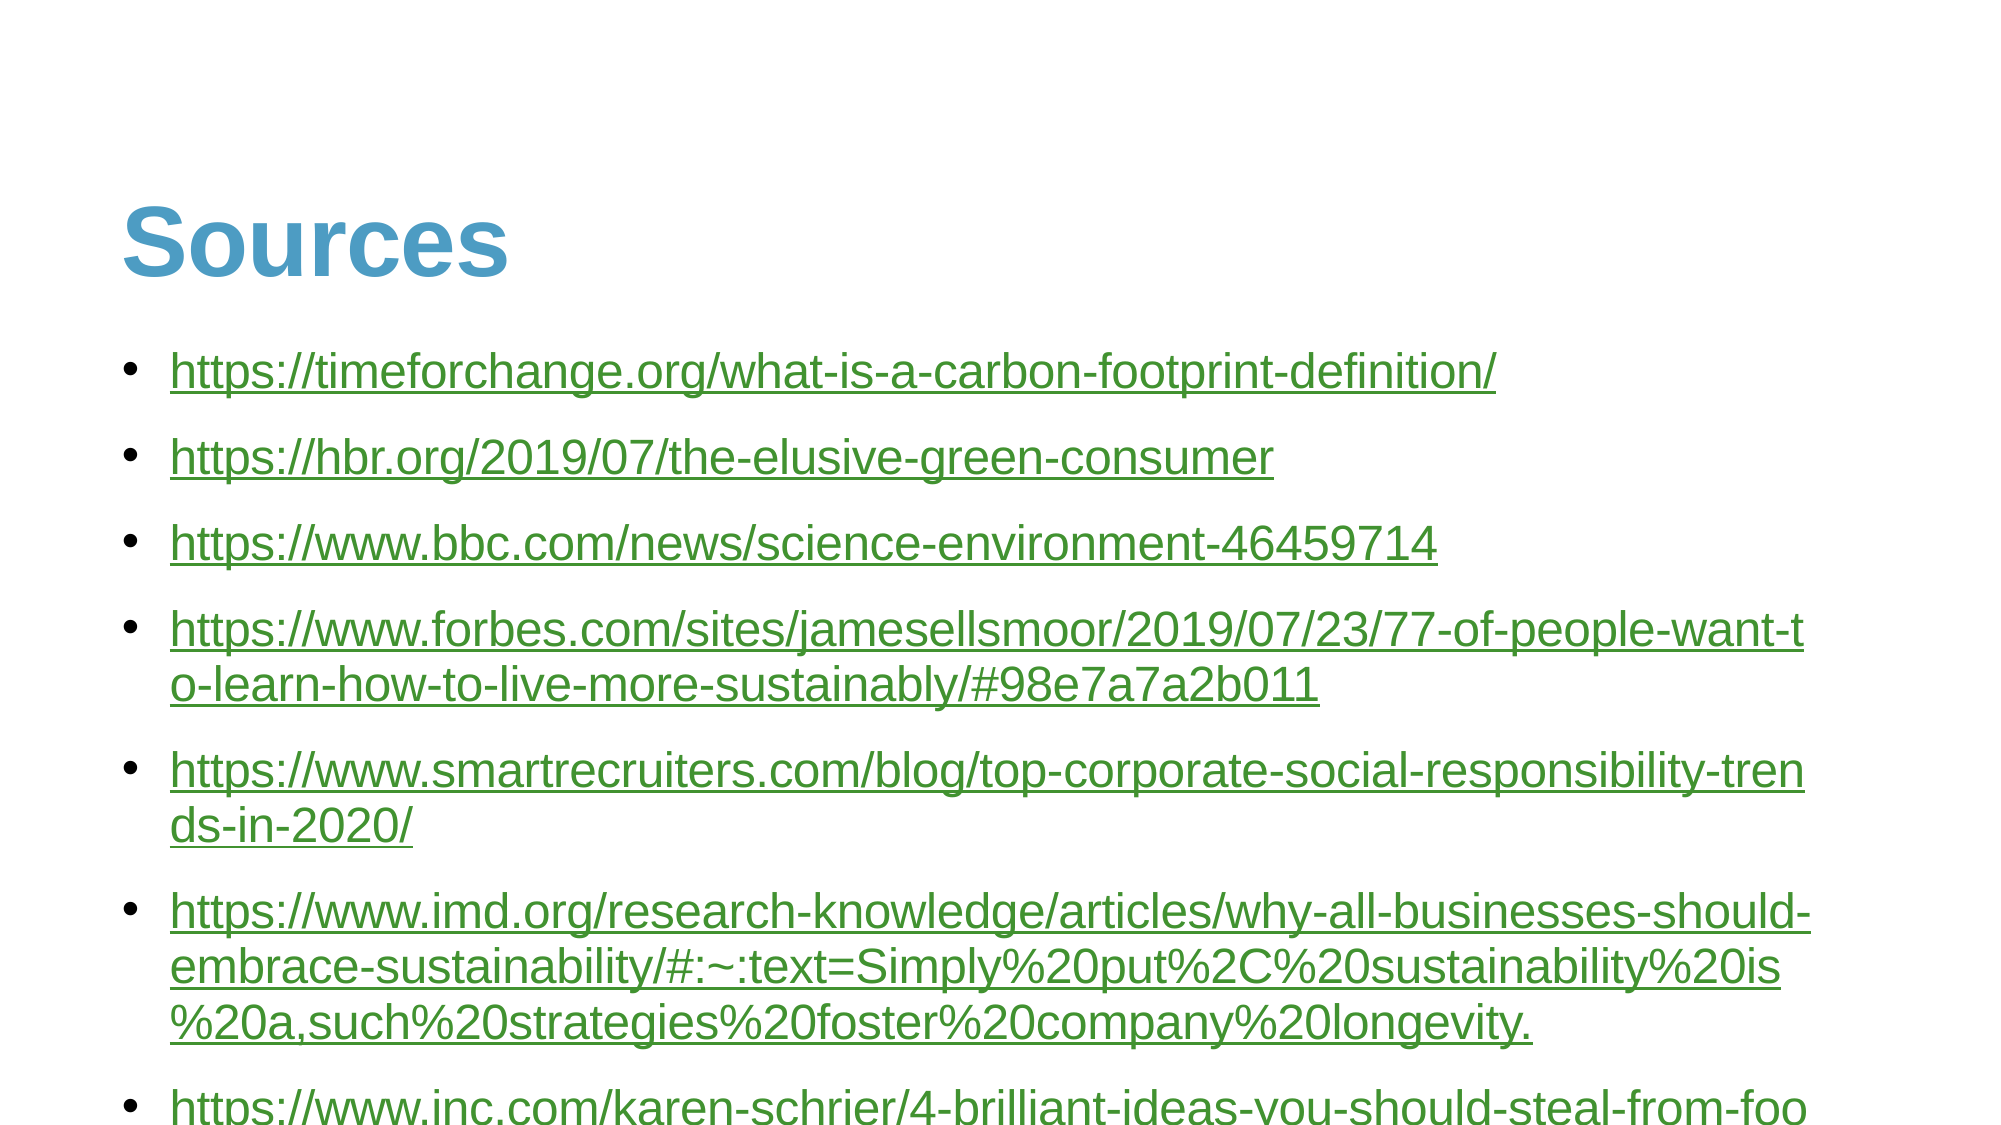

# Sources
https://timeforchange.org/what-is-a-carbon-footprint-definition/
https://hbr.org/2019/07/the-elusive-green-consumer
https://www.bbc.com/news/science-environment-46459714
https://www.forbes.com/sites/jamesellsmoor/2019/07/23/77-of-people-want-to-learn-how-to-live-more-sustainably/#98e7a7a2b011
https://www.smartrecruiters.com/blog/top-corporate-social-responsibility-trends-in-2020/
https://www.imd.org/research-knowledge/articles/why-all-businesses-should-embrace-sustainability/#:~:text=Simply%20put%2C%20sustainability%20is%20a,such%20strategies%20foster%20company%20longevity.
https://www.inc.com/karen-schrier/4-brilliant-ideas-you-should-steal-from-food-industry.html
https://blogs.microsoft.com/blog/2020/01/16/microsoft-will-be-carbon-negative-by-2030/